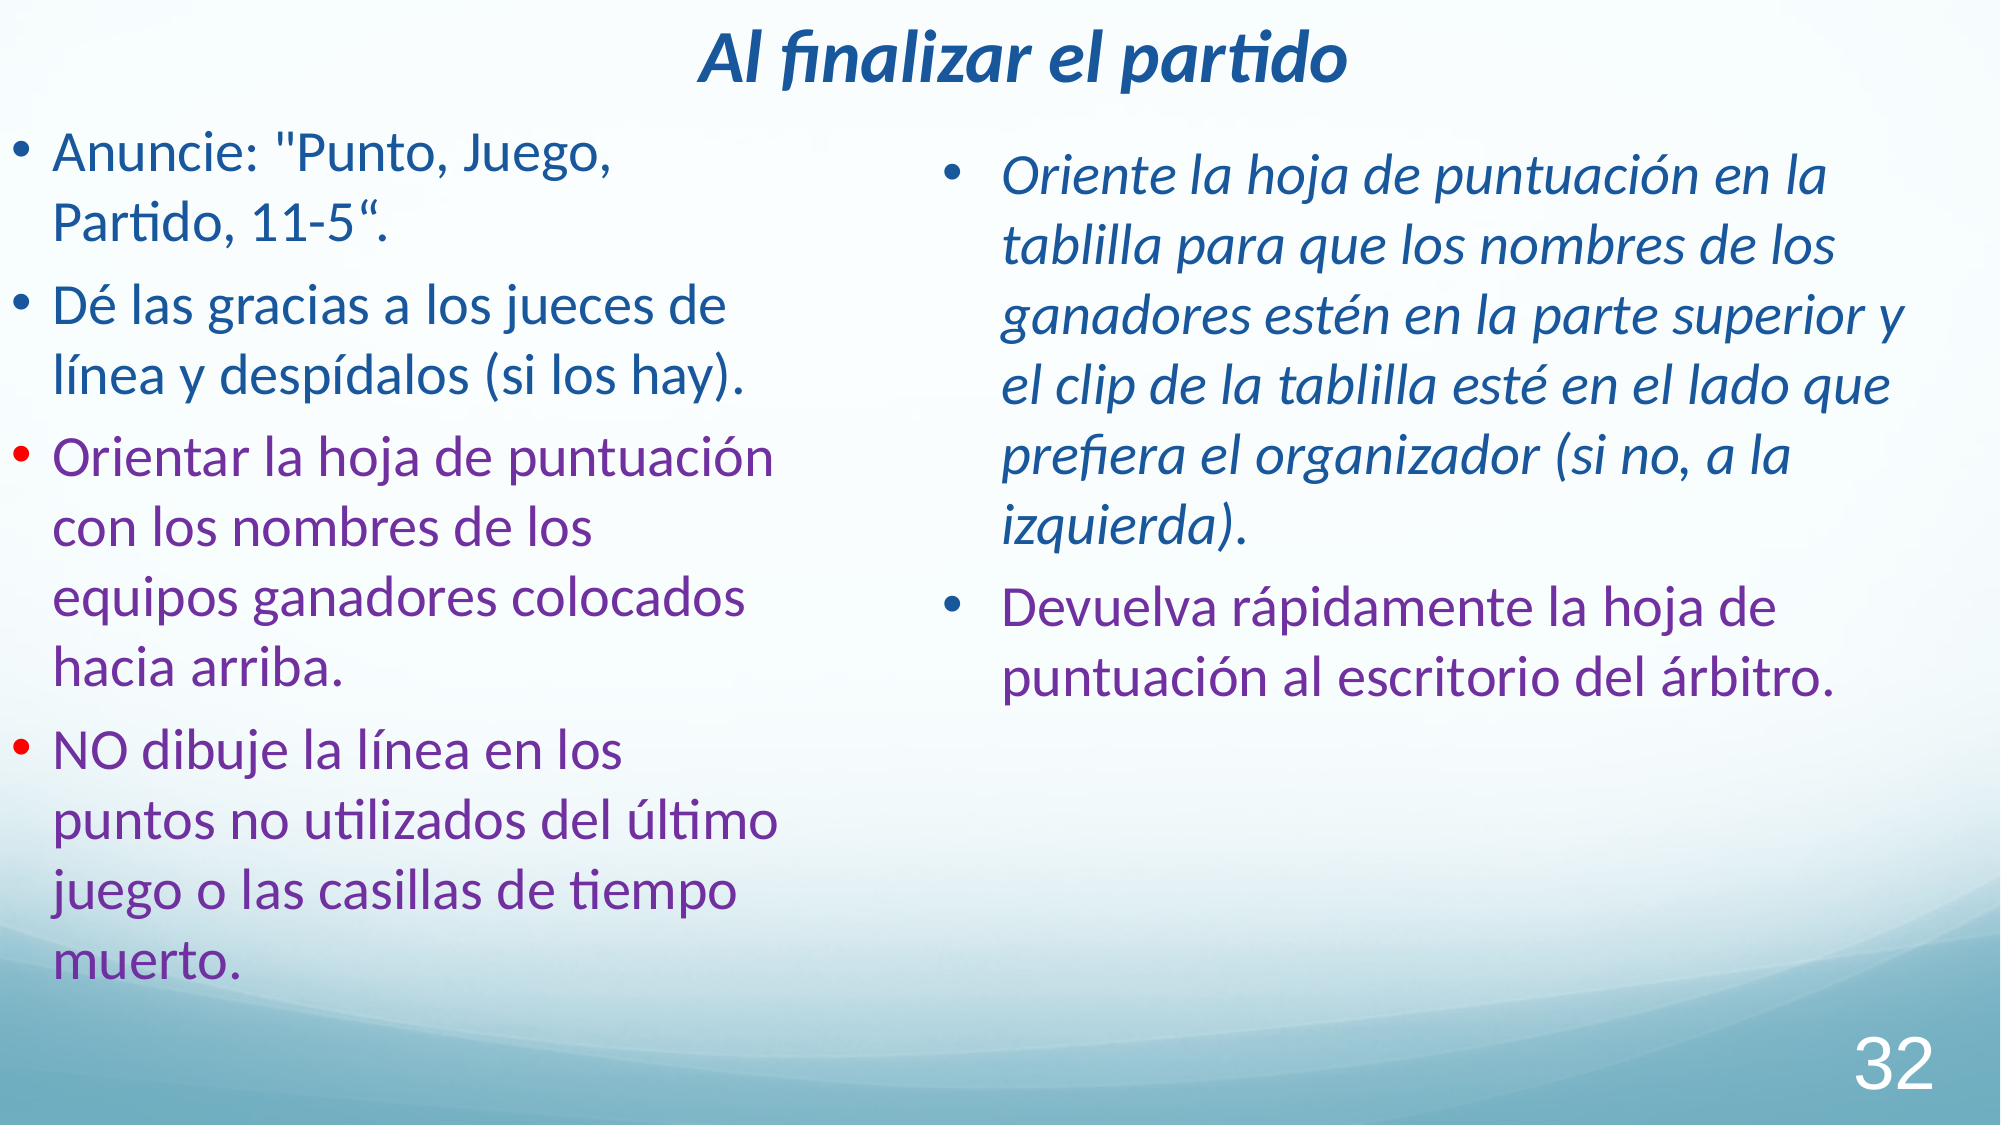

Al finalizar el partido
Anuncie: "Punto, Juego, Partido, 11-5“.
Dé las gracias a los jueces de línea y despídalos (si los hay).
Orientar la hoja de puntuación con los nombres de los equipos ganadores colocados hacia arriba.
NO dibuje la línea en los puntos no utilizados del último juego o las casillas de tiempo muerto.
Oriente la hoja de puntuación en la tablilla para que los nombres de los ganadores estén en la parte superior y el clip de la tablilla esté en el lado que prefiera el organizador (si no, a la izquierda).
Devuelva rápidamente la hoja de puntuación al escritorio del árbitro.
32